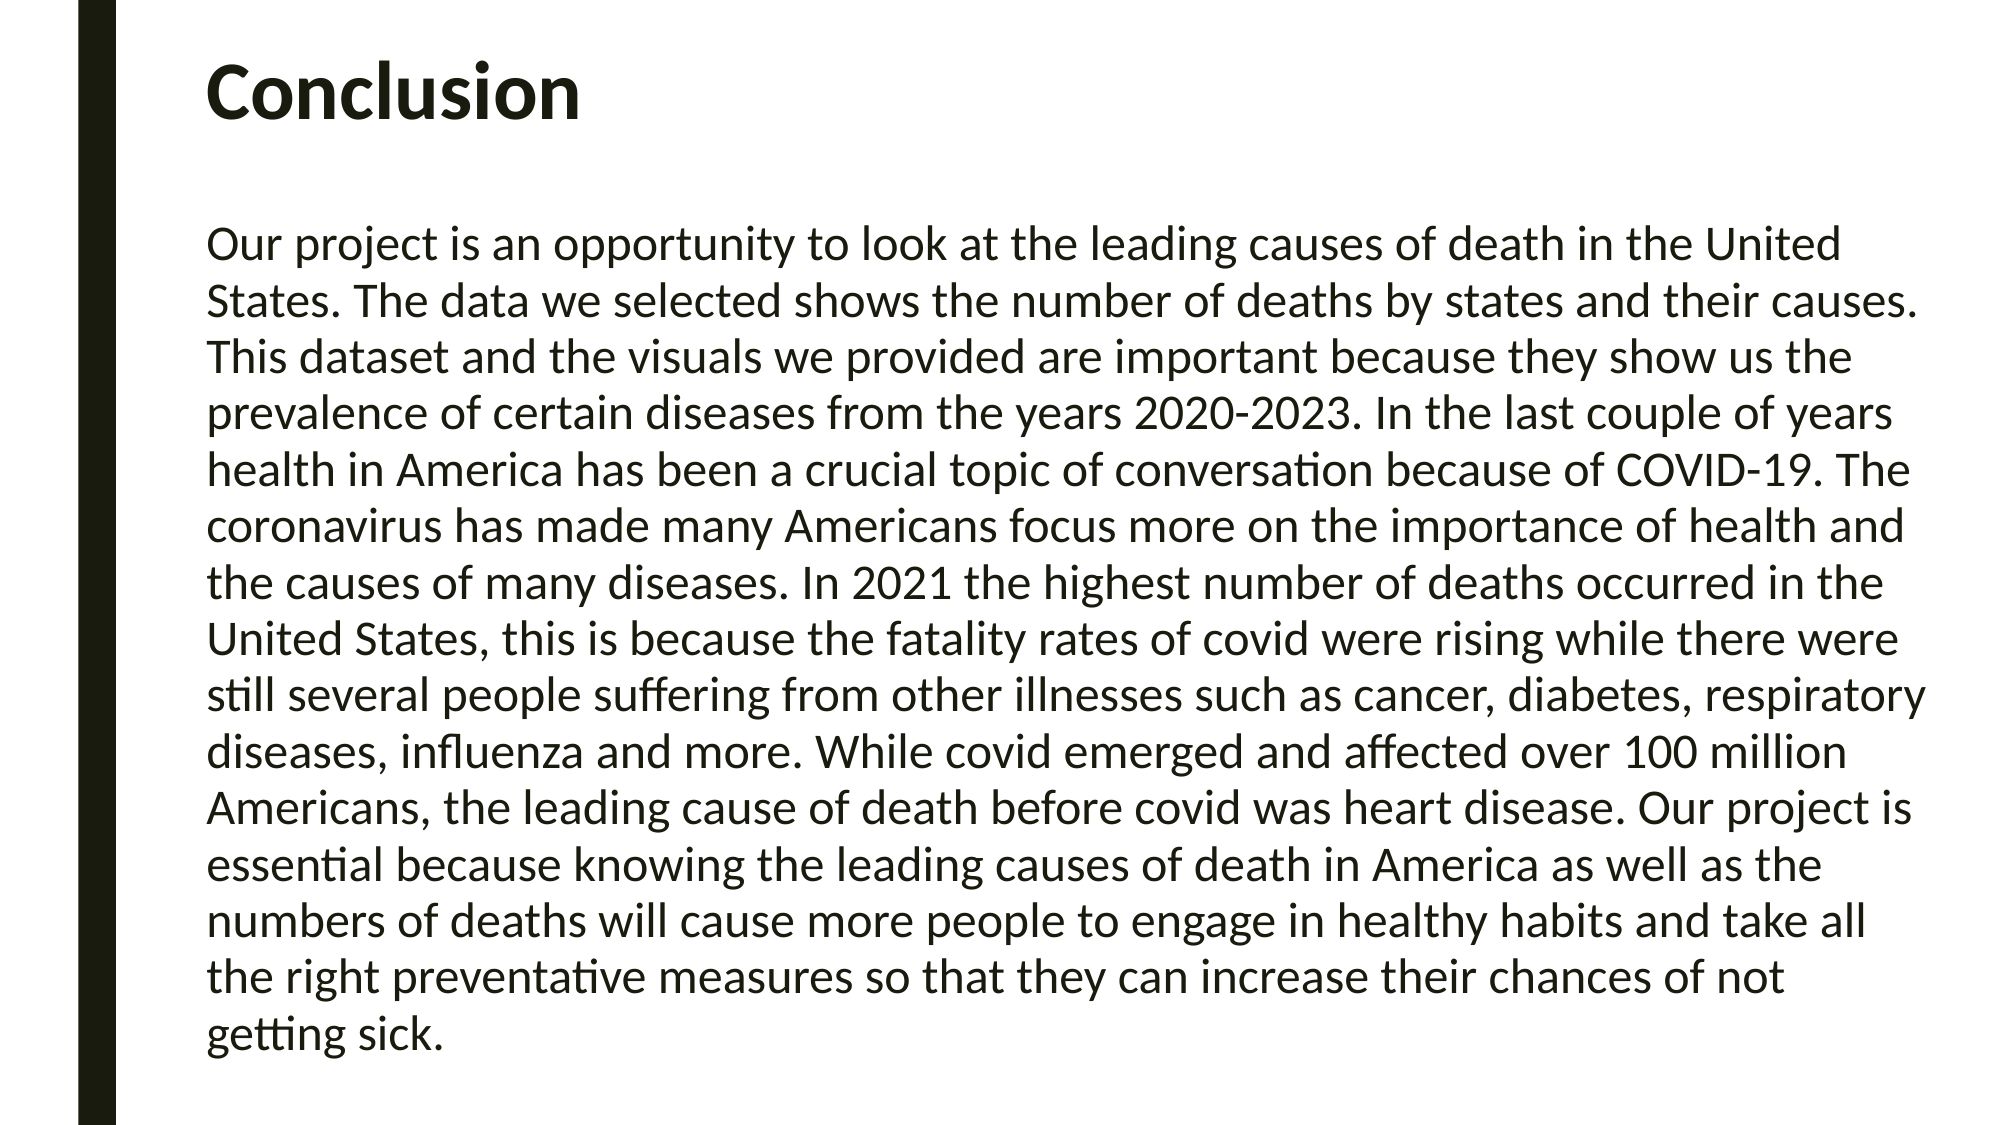

# Conclusion
Our project is an opportunity to look at the leading causes of death in the United States. The data we selected shows the number of deaths by states and their causes. This dataset and the visuals we provided are important because they show us the prevalence of certain diseases from the years 2020-2023. In the last couple of years health in America has been a crucial topic of conversation because of COVID-19. The coronavirus has made many Americans focus more on the importance of health and the causes of many diseases. In 2021 the highest number of deaths occurred in the United States, this is because the fatality rates of covid were rising while there were still several people suffering from other illnesses such as cancer, diabetes, respiratory diseases, influenza and more. While covid emerged and affected over 100 million Americans, the leading cause of death before covid was heart disease. Our project is essential because knowing the leading causes of death in America as well as the numbers of deaths will cause more people to engage in healthy habits and take all the right preventative measures so that they can increase their chances of not getting sick.